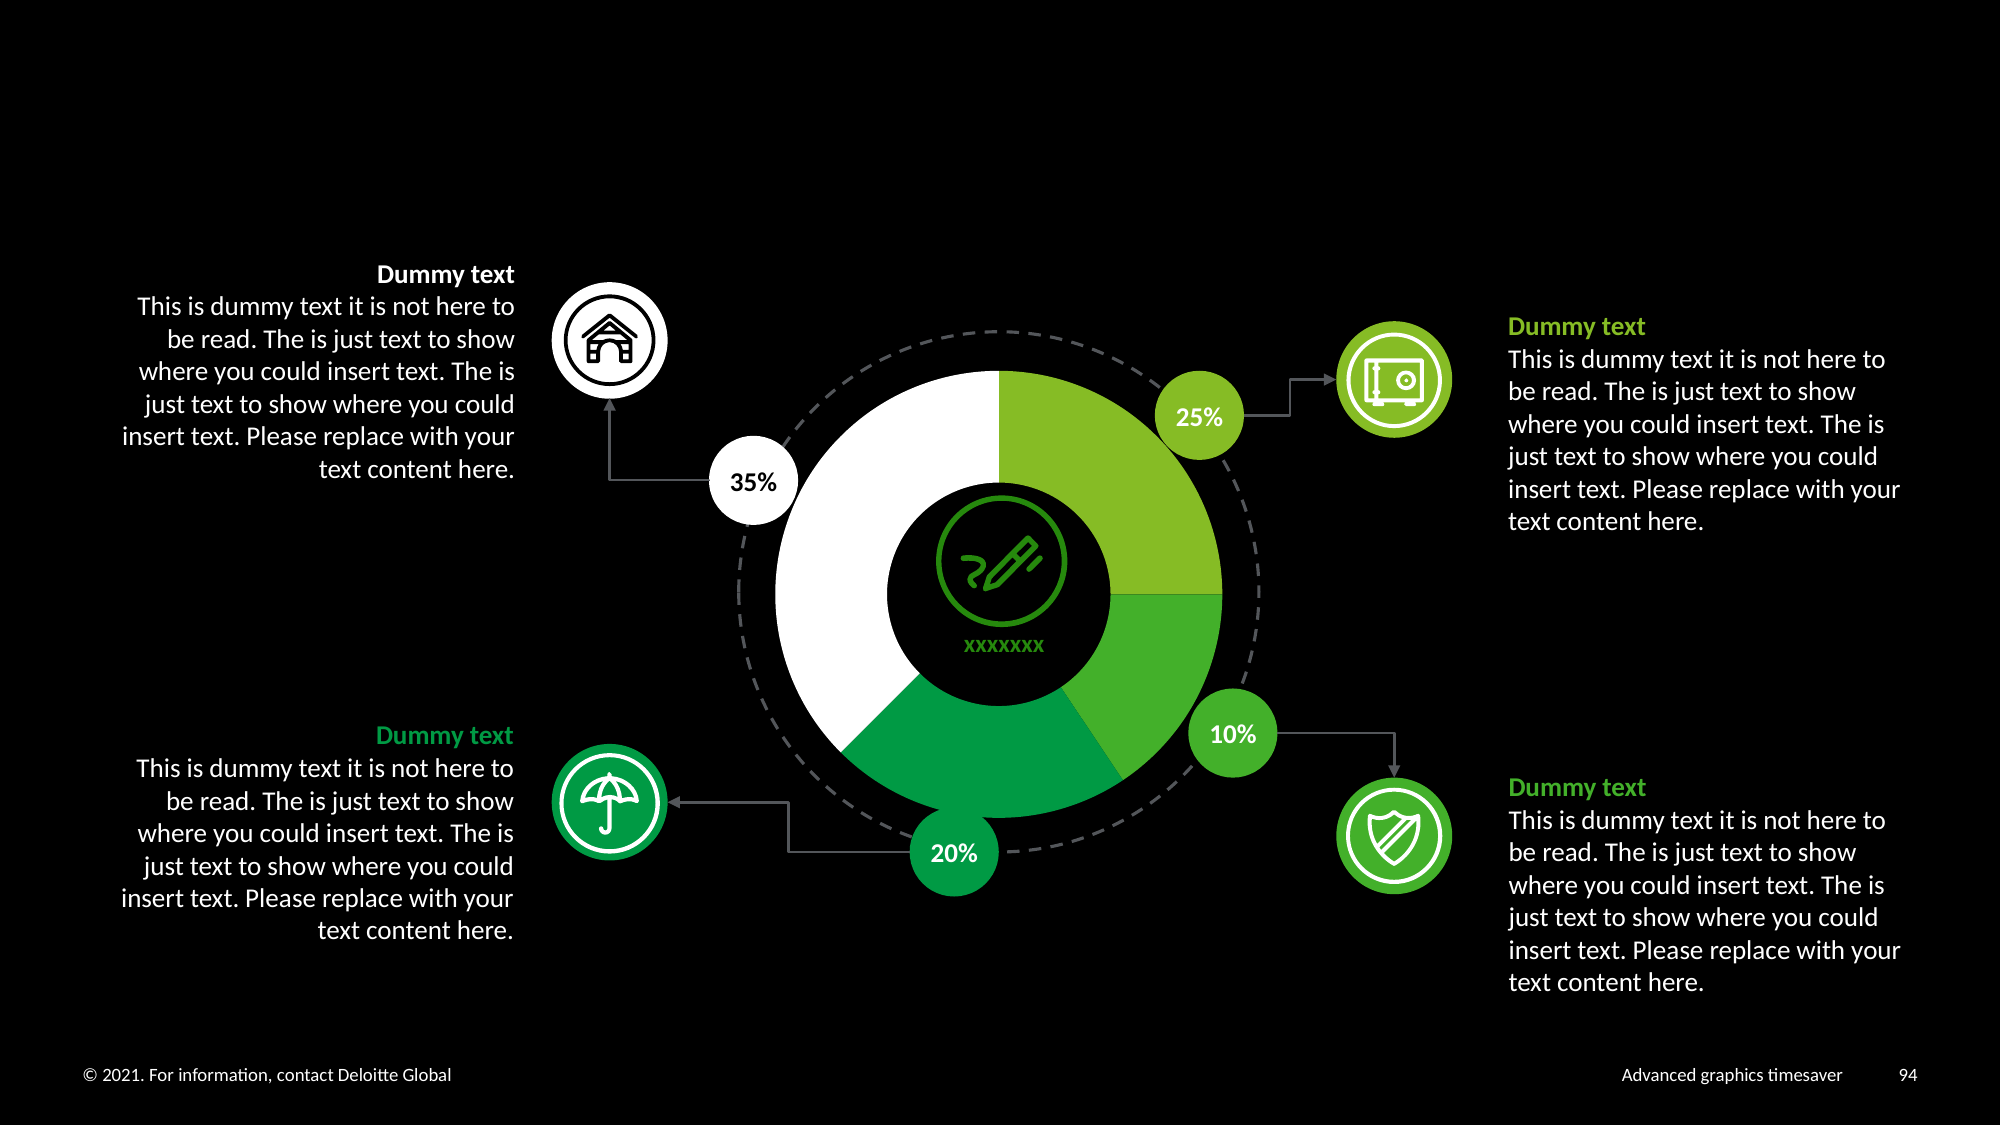

Dummy text
This is dummy text it is not here to be read. The is just text to show where you could insert text. The is just text to show where you could insert text. Please replace with your text content here.

Dummy text
This is dummy text it is not here to be read. The is just text to show where you could insert text. The is just text to show where you could insert text. Please replace with your text content here.

### Chart

| Category | Sales |
|---|---|
| 1st Qtr | 8.0 |
| 2nd Qtr | 5.0 |
| 3rd Qtr | 7.0 |
| 4th Qtr | 12.0 |
25%
35%

xxxxxxx
10%
Dummy text
This is dummy text it is not here to be read. The is just text to show where you could insert text. The is just text to show where you could insert text. Please replace with your text content here.

Dummy text
This is dummy text it is not here to be read. The is just text to show where you could insert text. The is just text to show where you could insert text. Please replace with your text content here.

20%